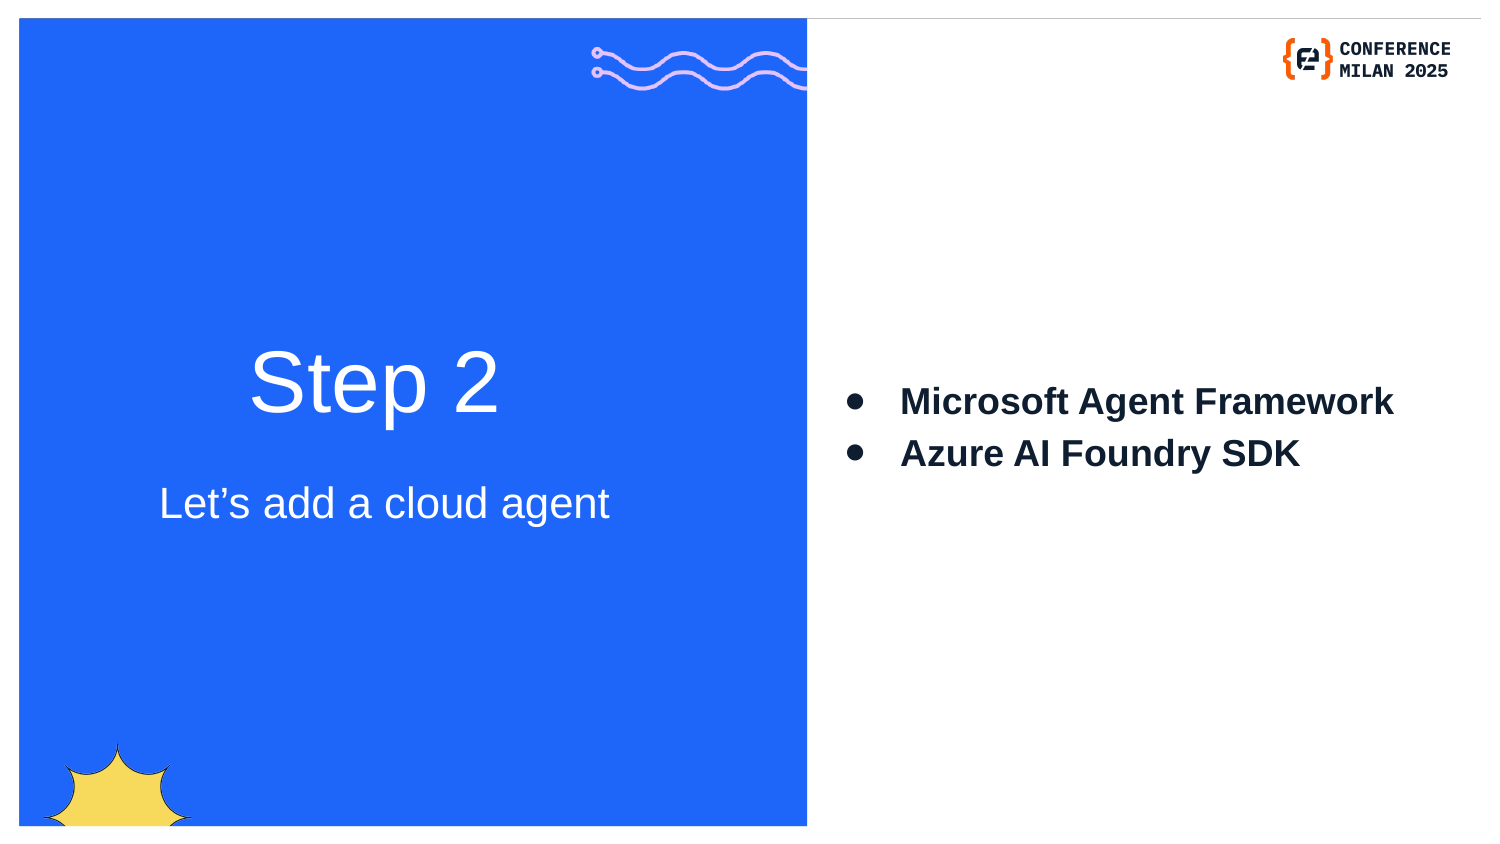

Microsoft Agent Framework
Azure AI Foundry SDK
# Step 2
Let’s add a cloud agent